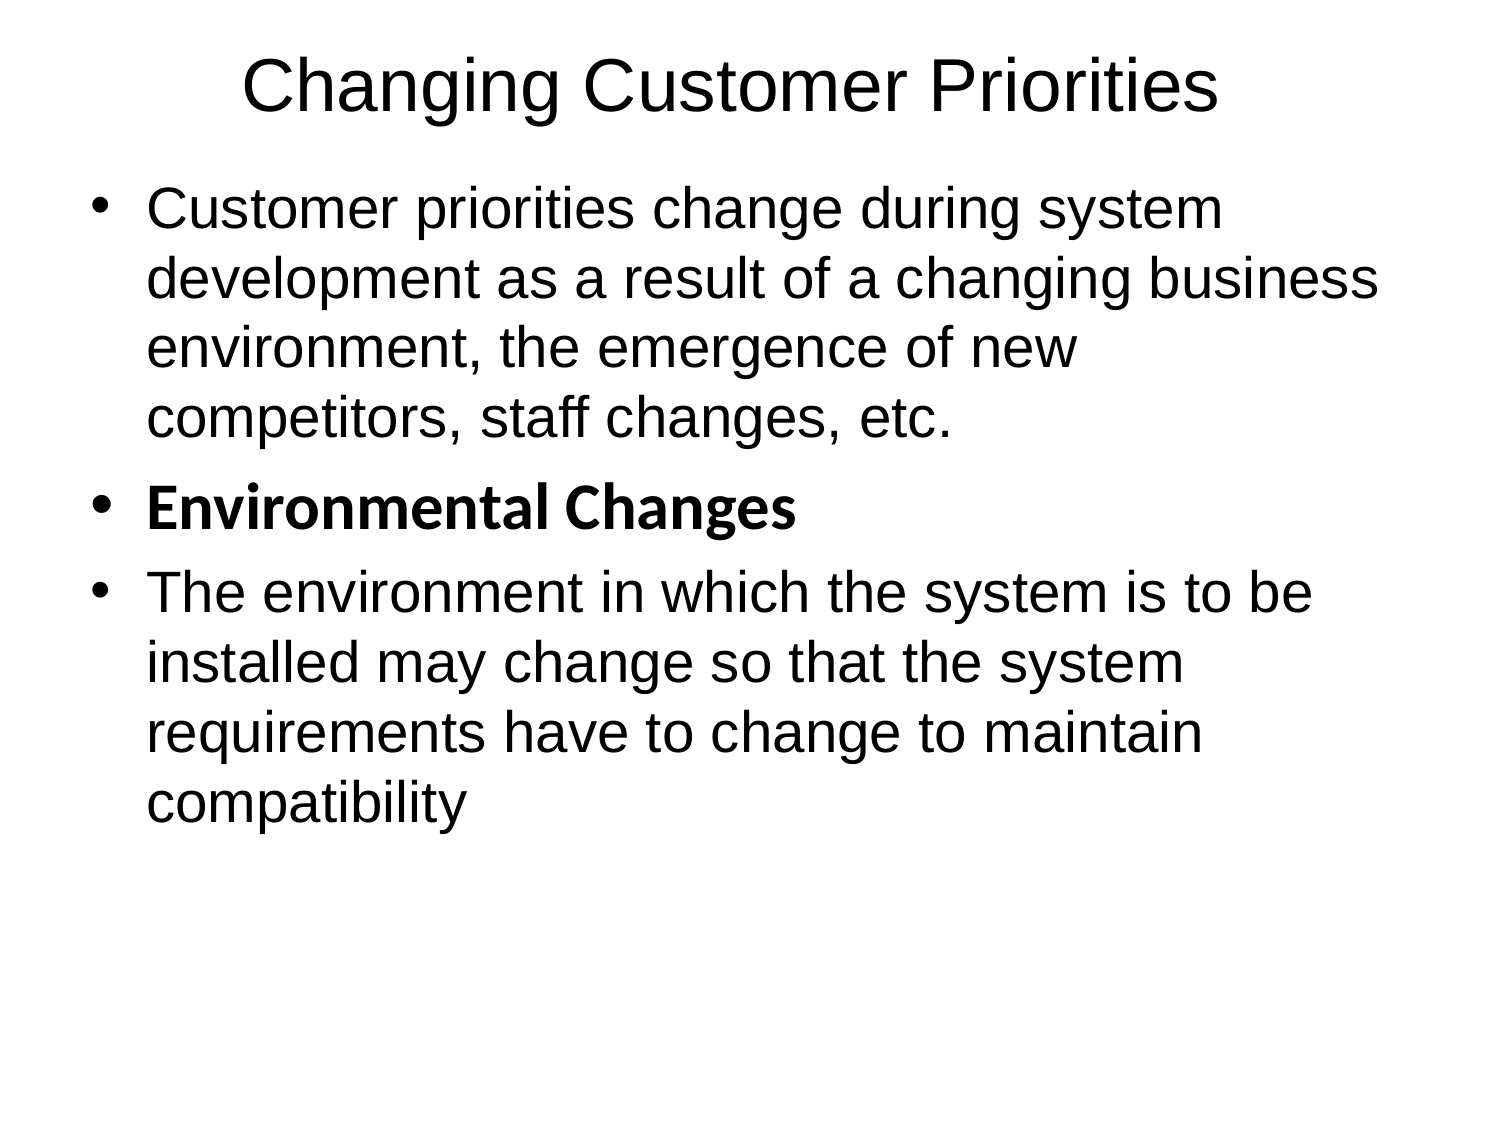

# Changing Customer Priorities
Customer priorities change during system development as a result of a changing business environment, the emergence of new competitors, staff changes, etc.
Environmental Changes
The environment in which the system is to be installed may change so that the system requirements have to change to maintain compatibility